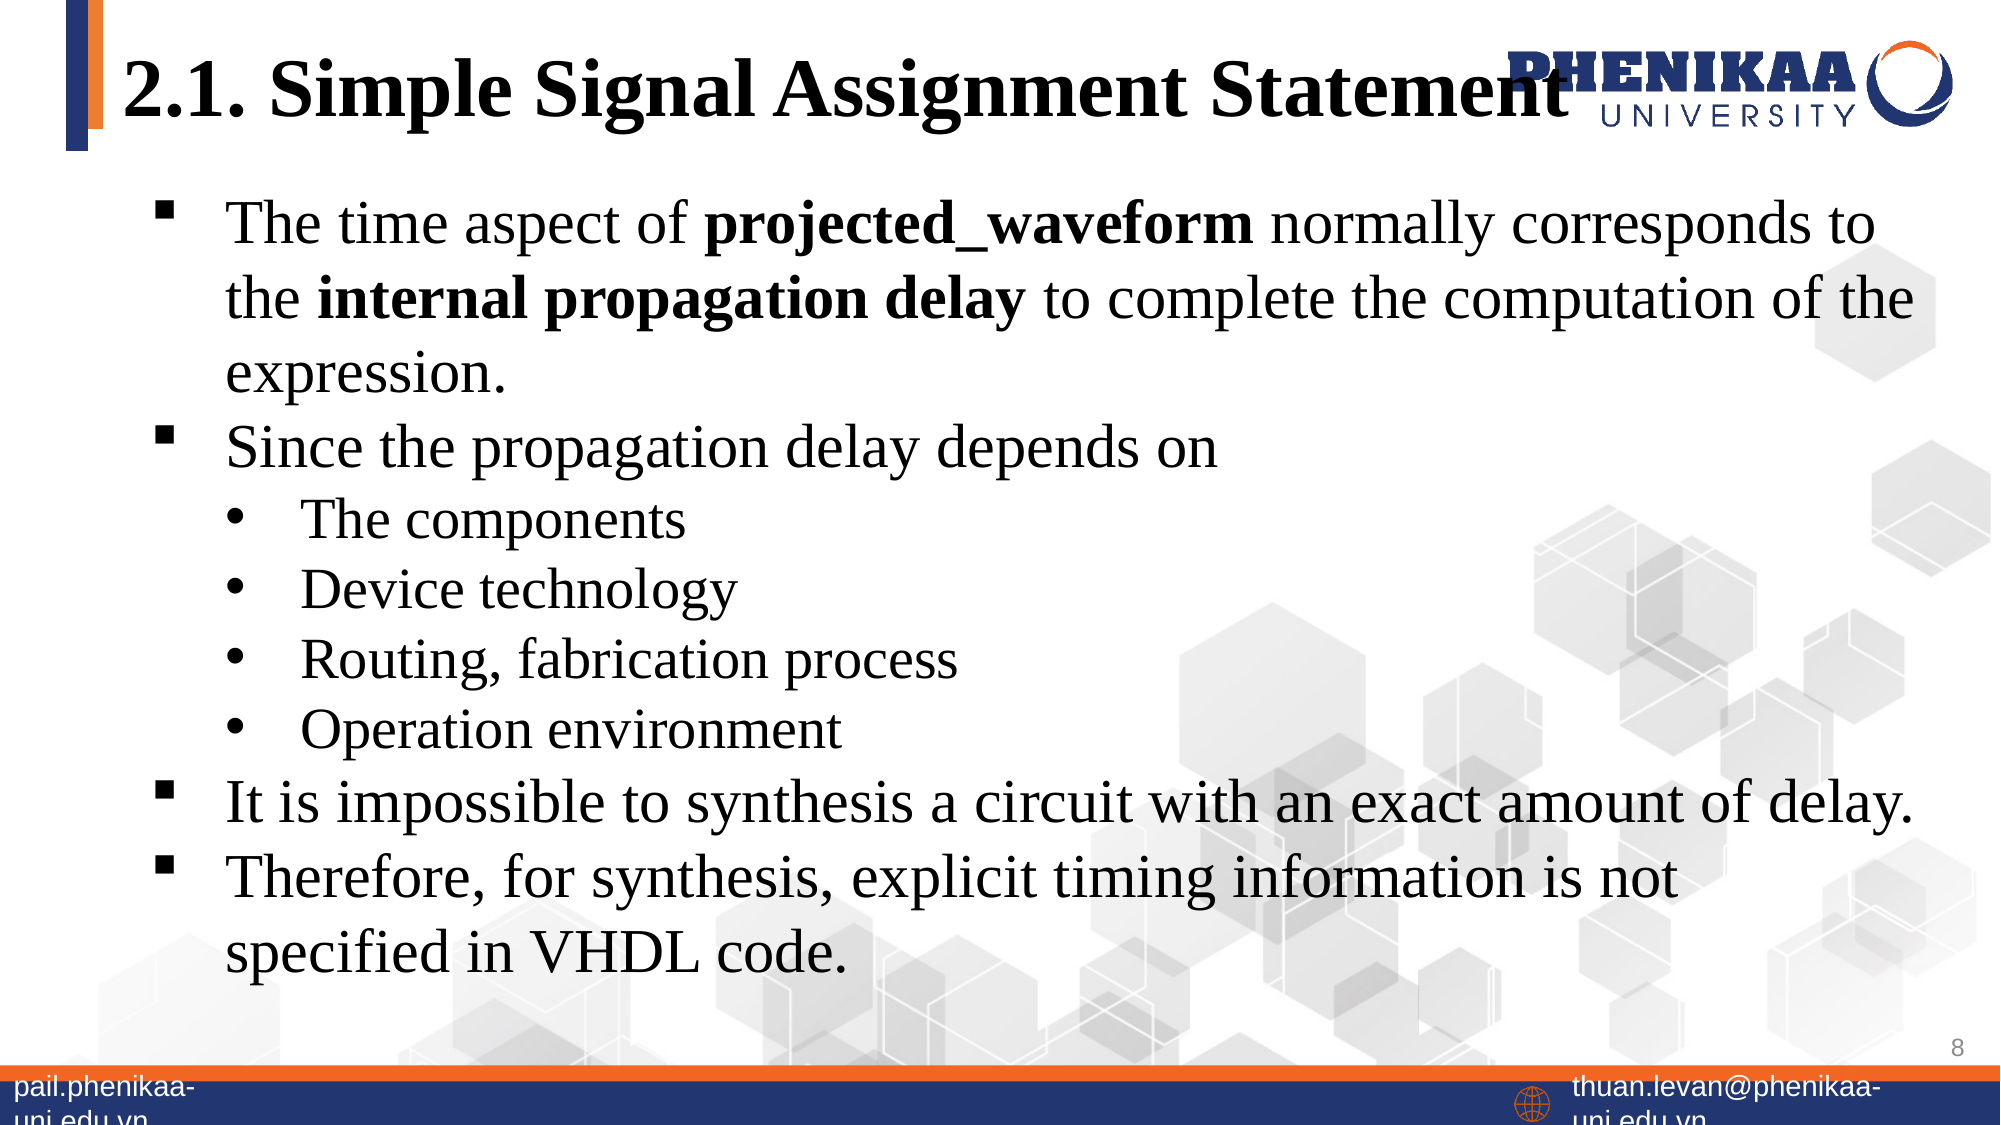

# 2.1. Simple Signal Assignment Statement
The time aspect of projected_waveform normally corresponds to the internal propagation delay to complete the computation of the expression.
Since the propagation delay depends on
The components
Device technology
Routing, fabrication process
Operation environment
It is impossible to synthesis a circuit with an exact amount of delay.
Therefore, for synthesis, explicit timing information is not specified in VHDL code.
8